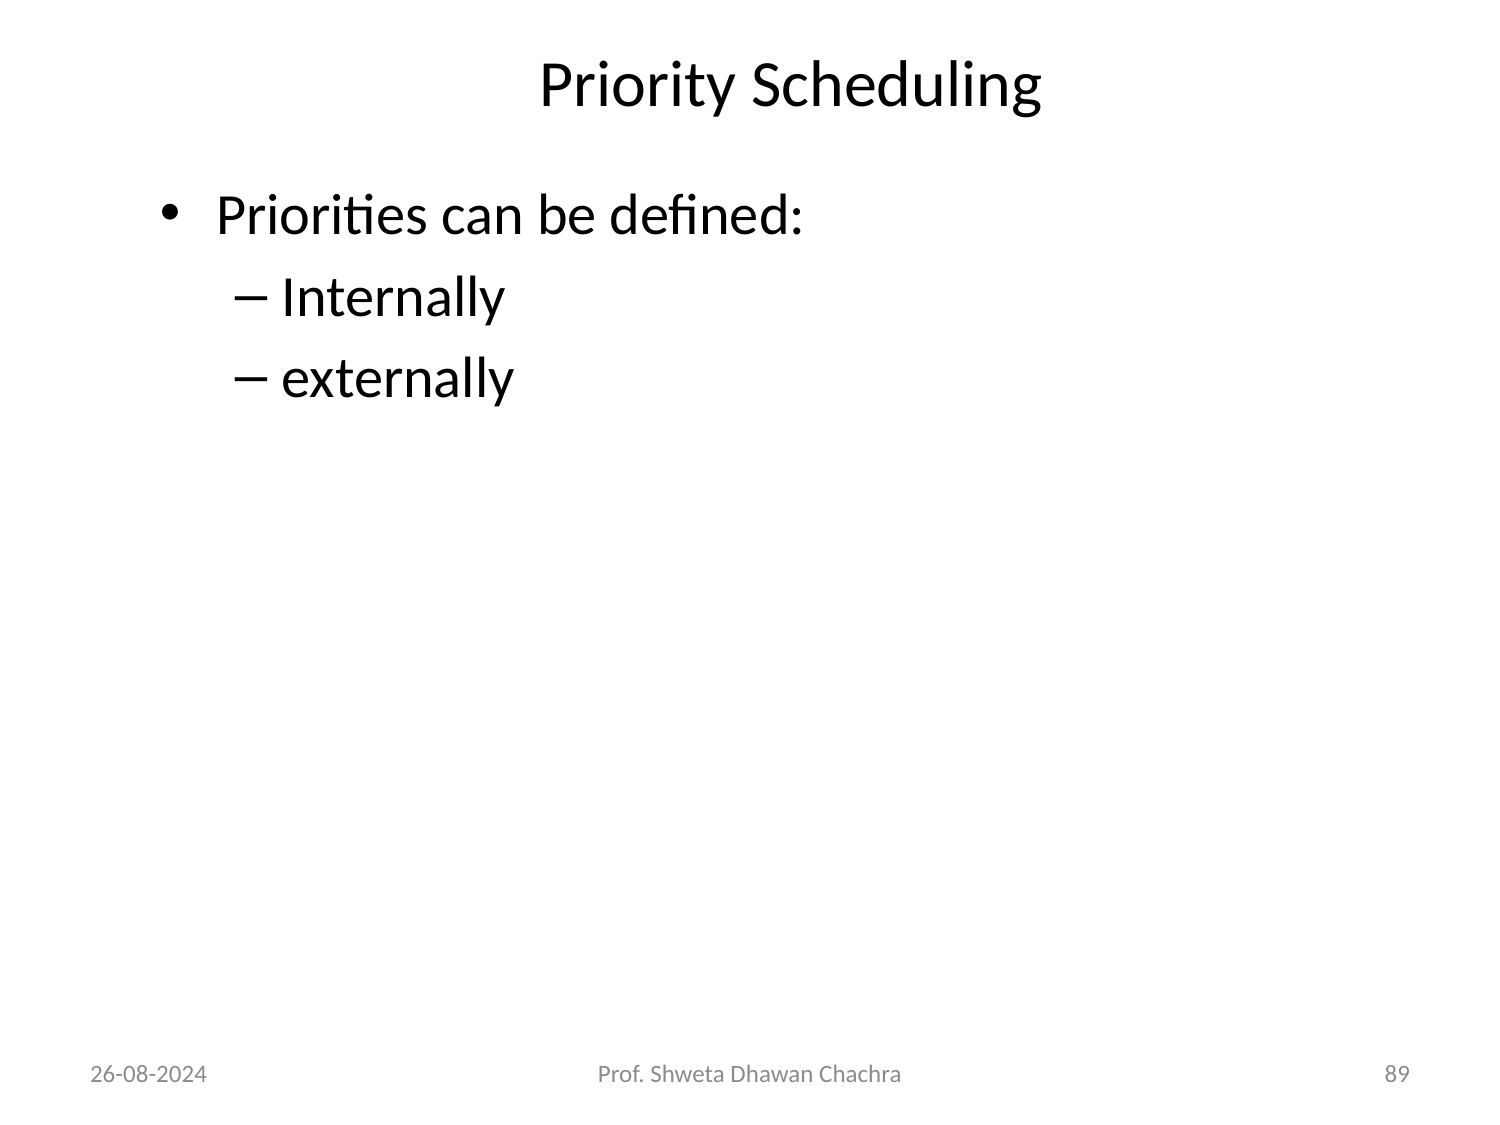

# Priority Scheduling

Priorities can be defined:
Internally
externally

26-08-2024
Prof. Shweta Dhawan Chachra
89